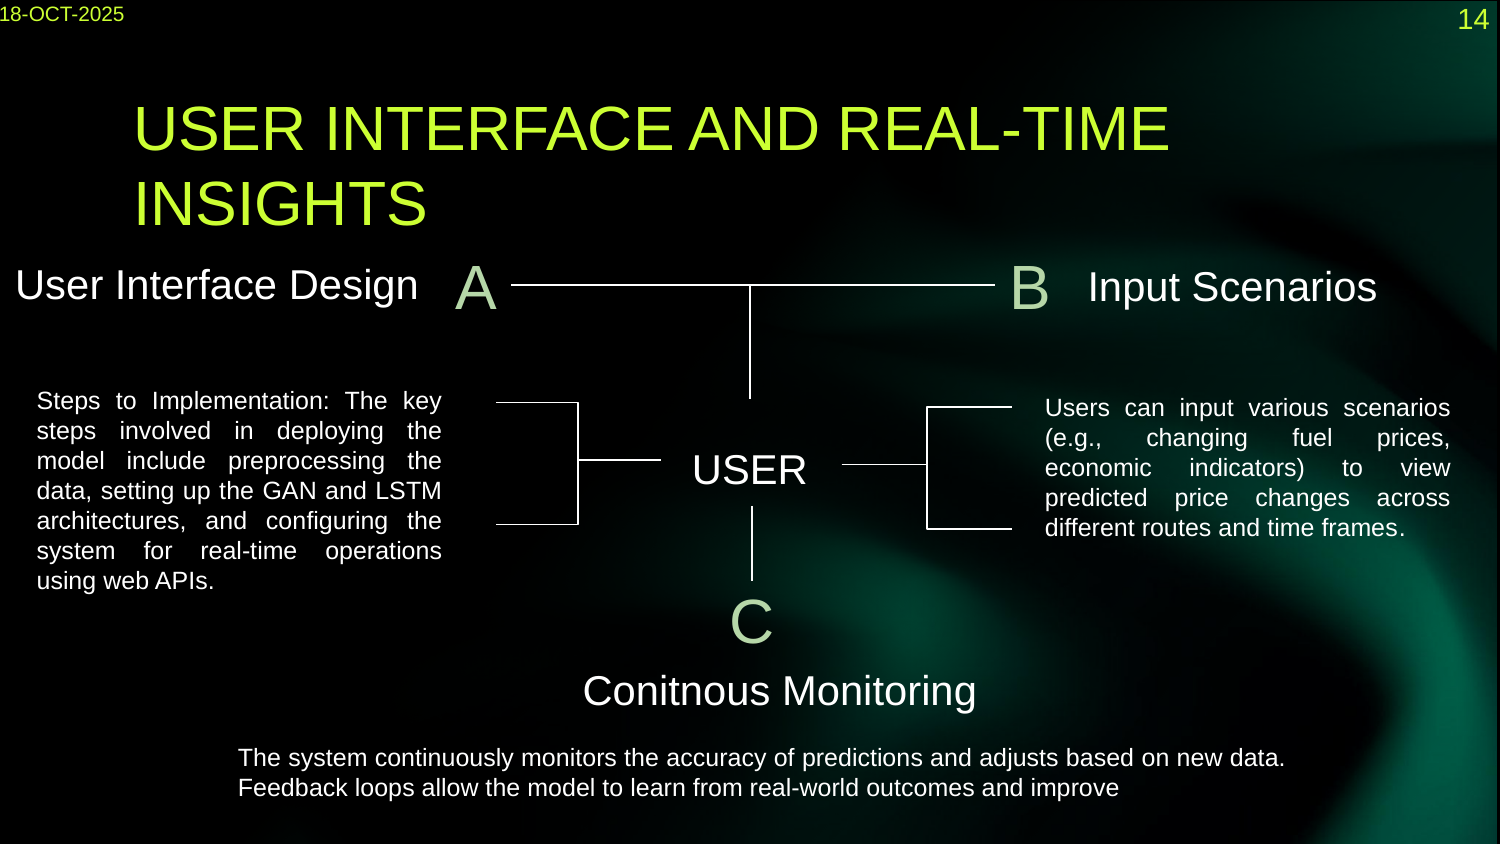

18-OCT-2025
14
# USER INTERFACE AND REAL-TIME INSIGHTS
User Interface Design
Input Scenarios
A
B
Steps to Implementation: The key steps involved in deploying the model include preprocessing the data, setting up the GAN and LSTM architectures, and configuring the system for real-time operations using web APIs.
Users can input various scenarios (e.g., changing fuel prices, economic indicators) to view predicted price changes across different routes and time frames​.
USER
C
Conitnous Monitoring
The system continuously monitors the accuracy of predictions and adjusts based on new data. Feedback loops allow the model to learn from real-world outcomes and improve​